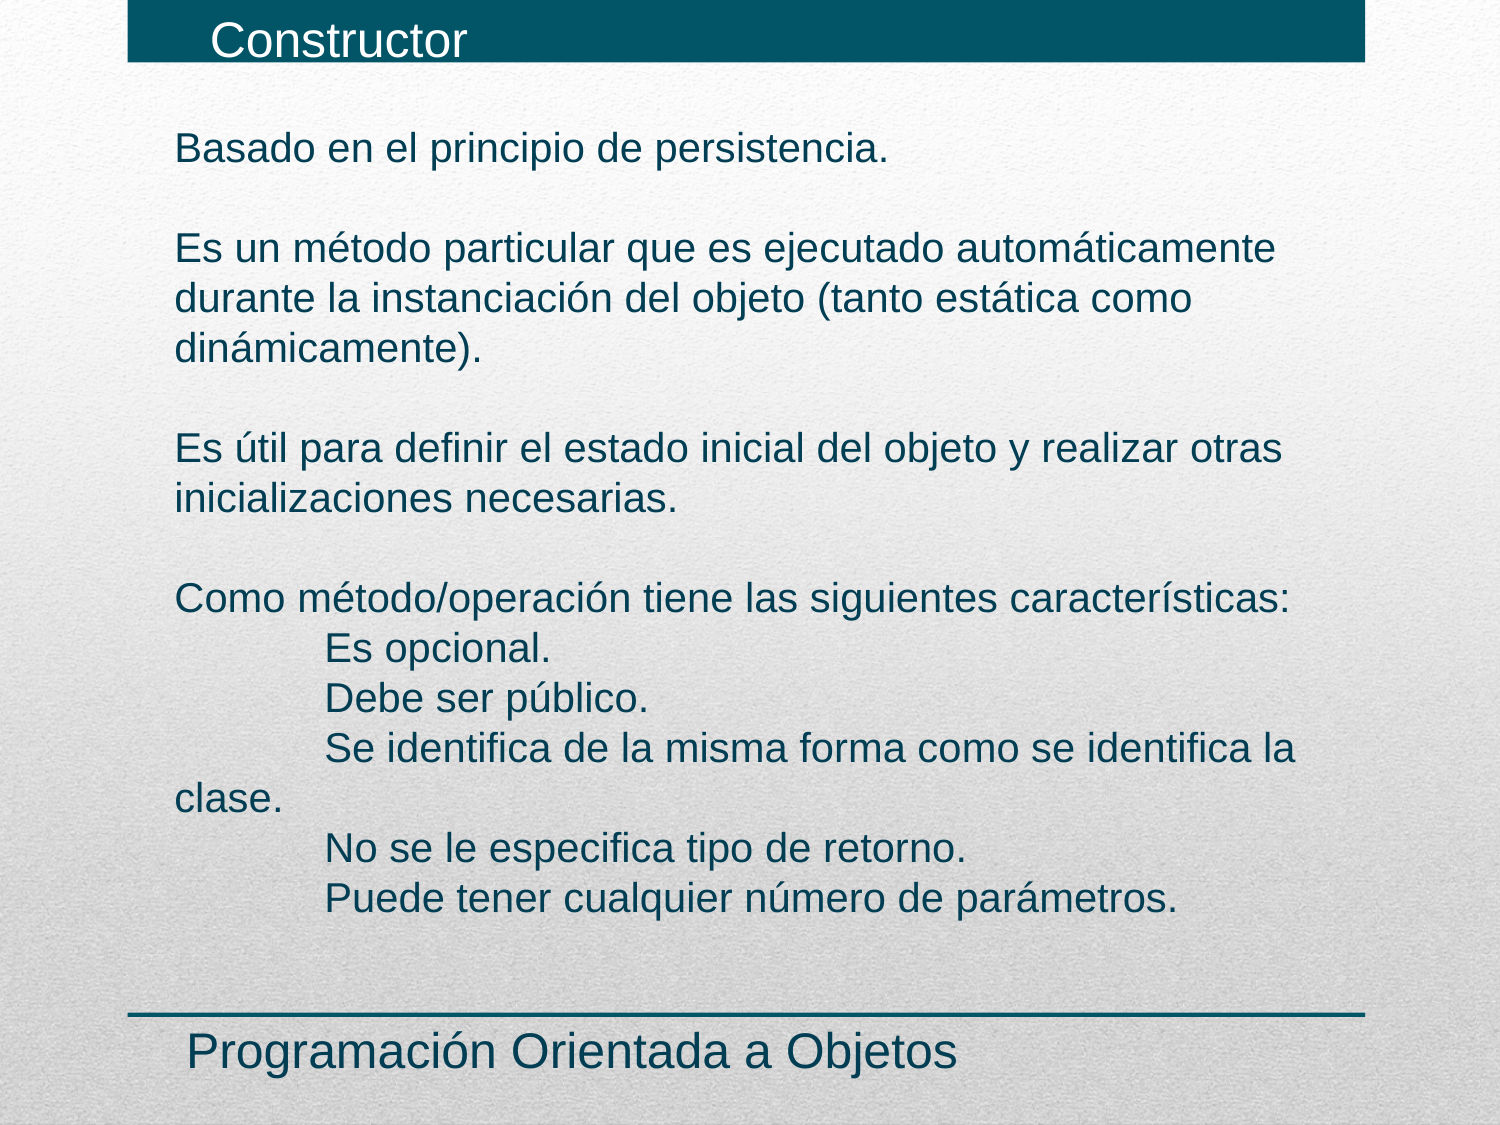

Constructor
Basado en el principio de persistencia.

Es un método particular que es ejecutado automáticamente durante la instanciación del objeto (tanto estática como dinámicamente).

Es útil para definir el estado inicial del objeto y realizar otras inicializaciones necesarias.

Como método/operación tiene las siguientes características:
	Es opcional.
	Debe ser público.
	Se identifica de la misma forma como se identifica la clase.
	No se le especifica tipo de retorno.
	Puede tener cualquier número de parámetros.
Programación Orientada a Objetos